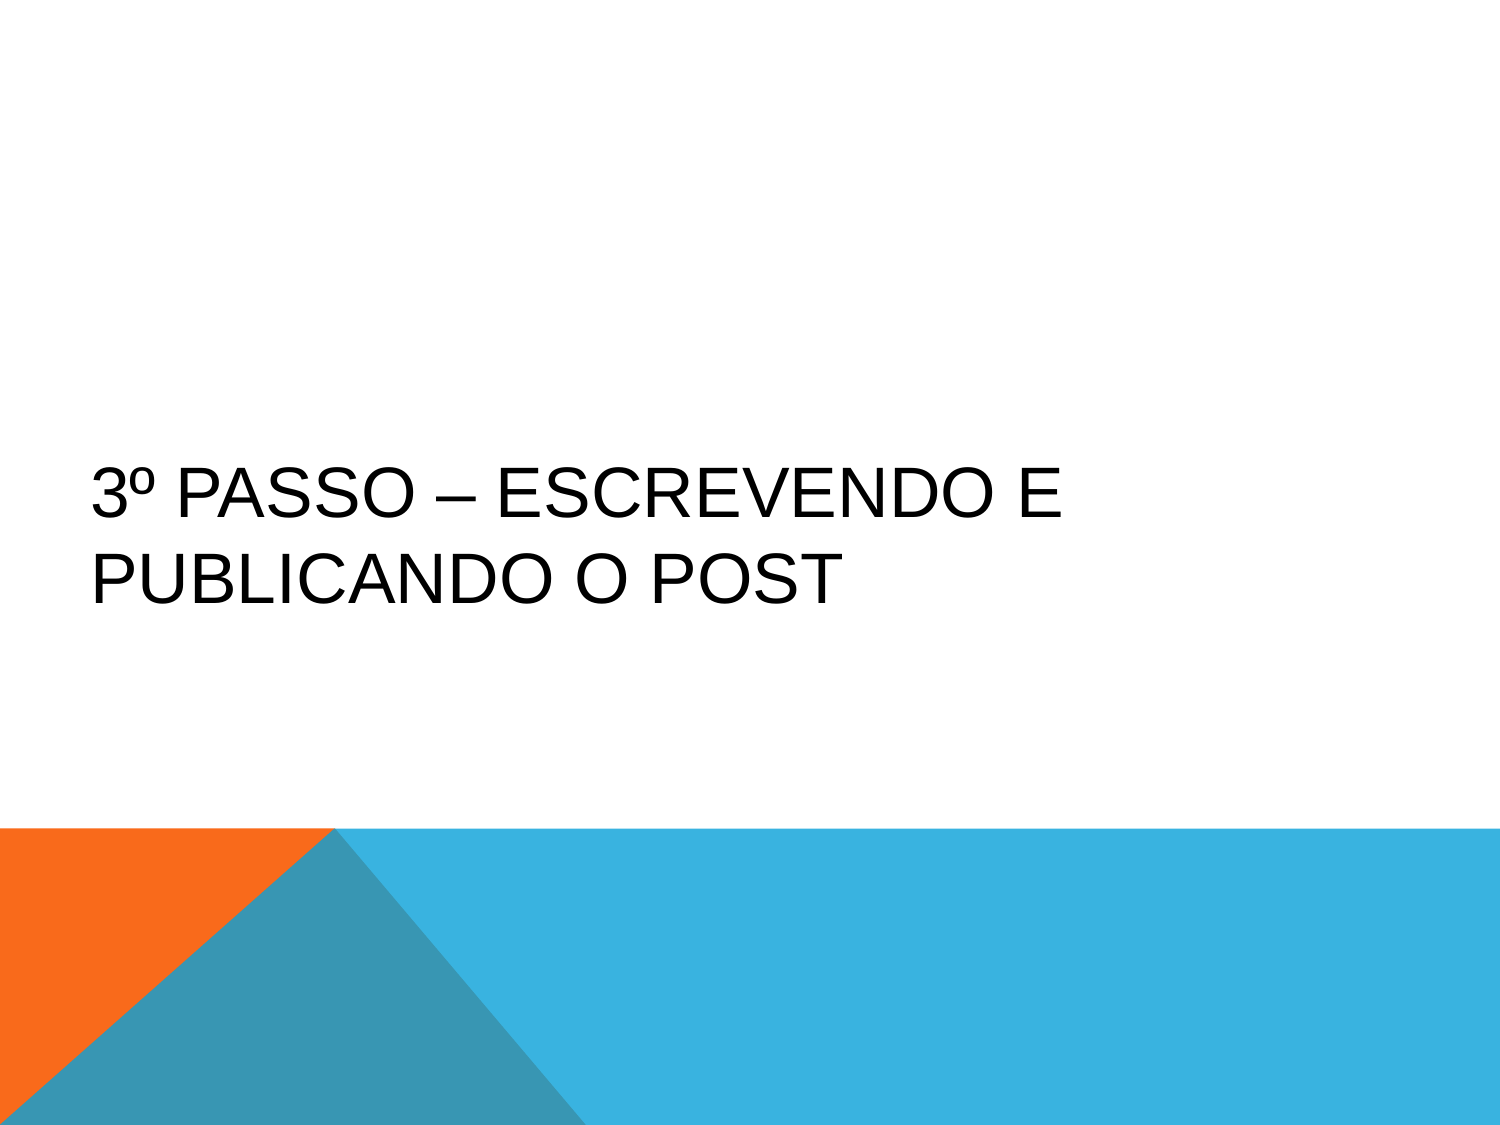

# 3º Passo – Escrevendo e Publicando o post